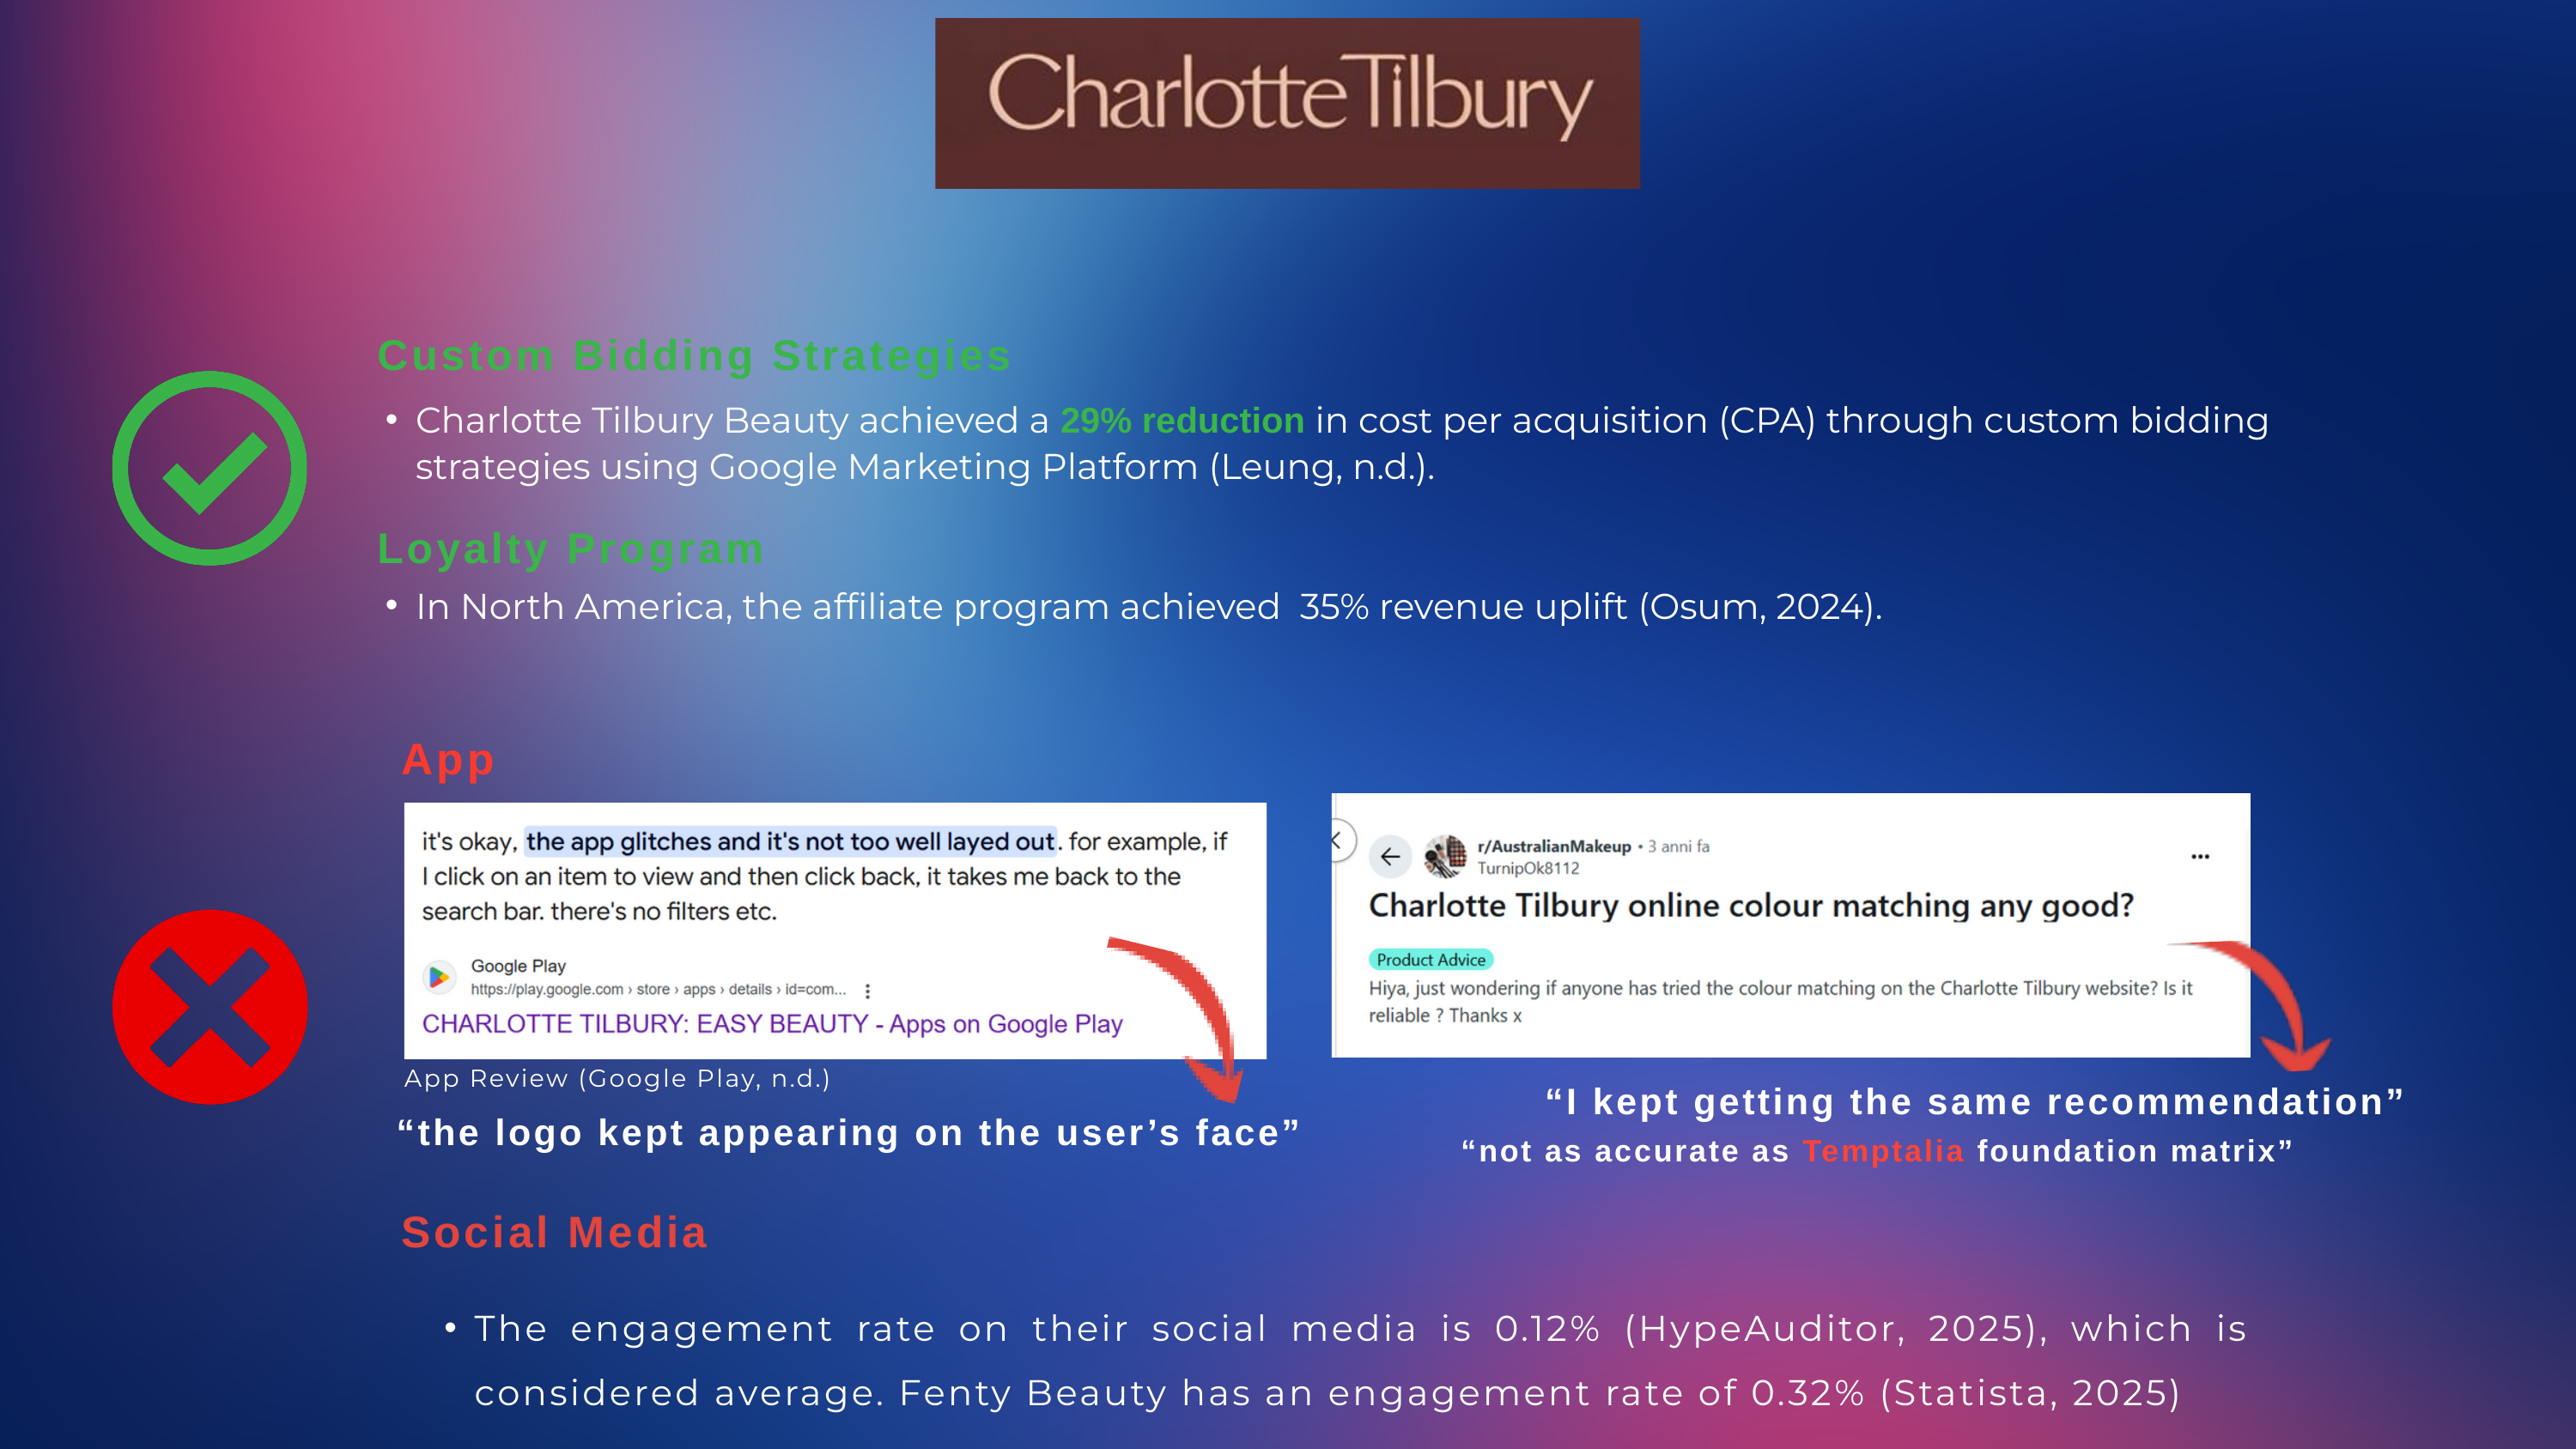

Custom Bidding Strategies

Charlotte Tilbury Beauty achieved a 29% reduction in cost per acquisition (CPA) through custom bidding strategies using Google Marketing Platform (Leung, n.d.).

In North America, the affiliate program achieved  35% revenue uplift (Osum, 2024).
Loyalty Program
App

App Review (Google Play, n.d.)
 “I kept getting the same recommendation”
“the logo kept appearing on the user’s face”
“not as accurate as Temptalia foundation matrix”
Social Media
The engagement rate on their social media is 0.12% (HypeAuditor, 2025), which is considered average. Fenty Beauty has an engagement rate of 0.32% (Statista, 2025)